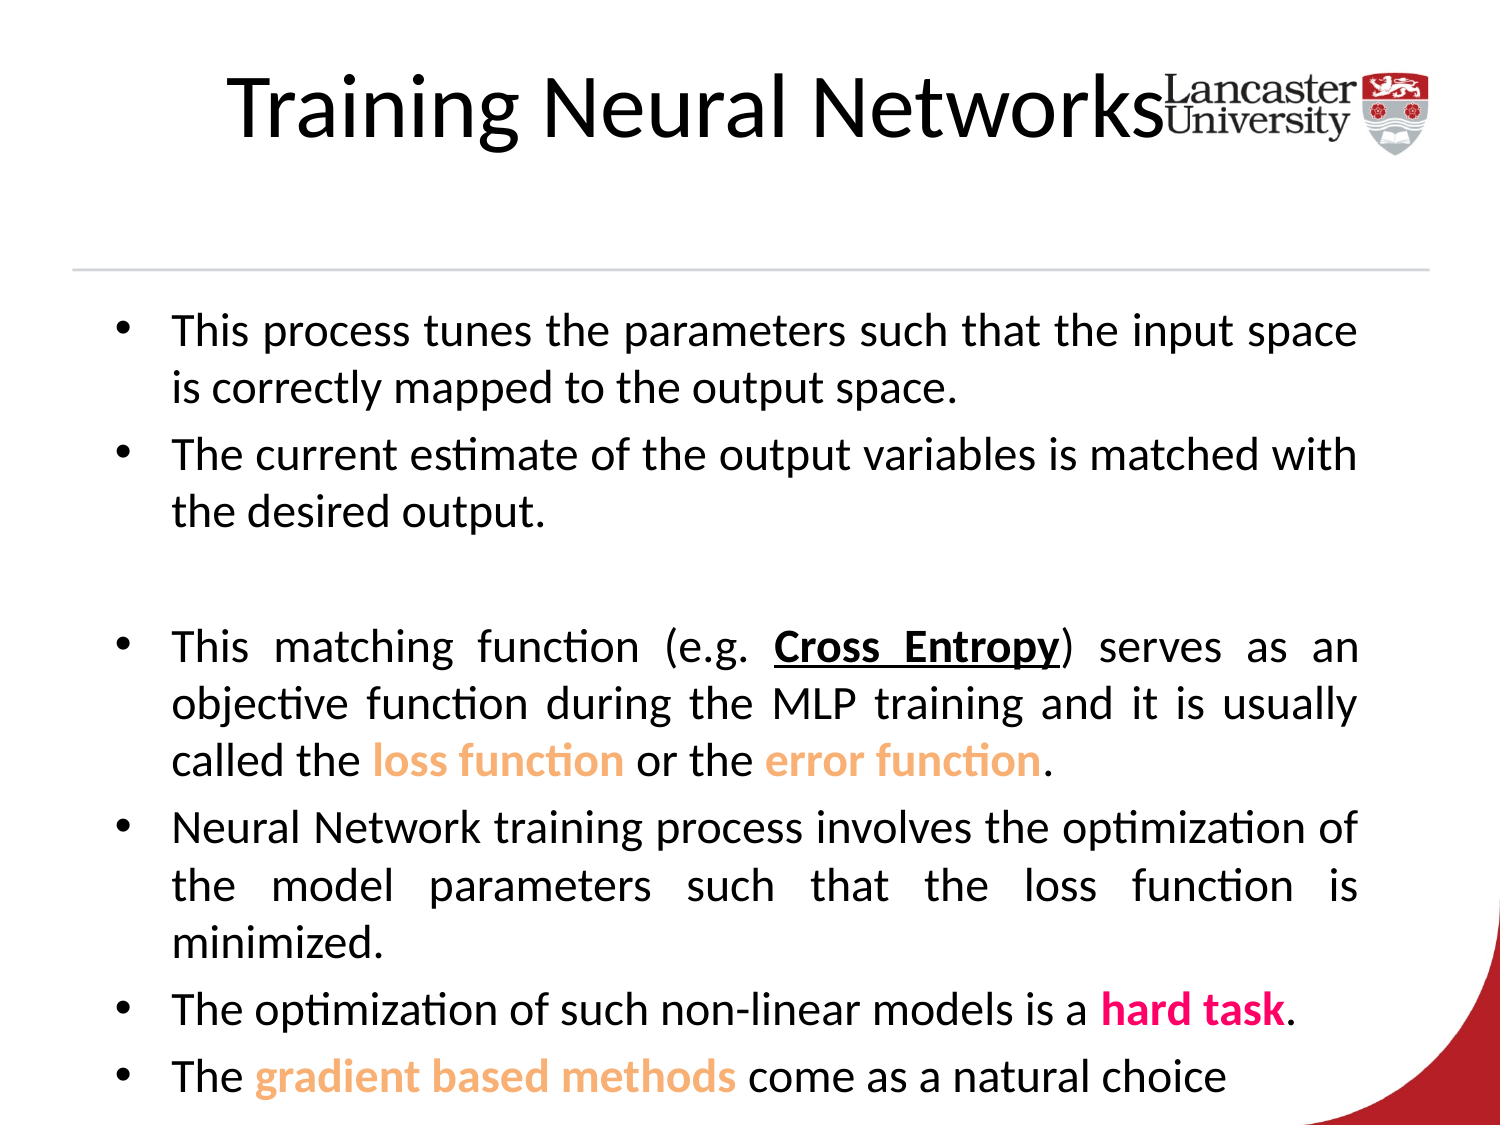

Training Neural Networks
This process tunes the parameters such that the input space is correctly mapped to the output space.
The current estimate of the output variables is matched with the desired output.

This matching function (e.g. Cross Entropy) serves as an objective function during the MLP training and it is usually called the loss function or the error function.
Neural Network training process involves the optimization of the model parameters such that the loss function is minimized.
The optimization of such non-linear models is a hard task.
The gradient based methods come as a natural choice